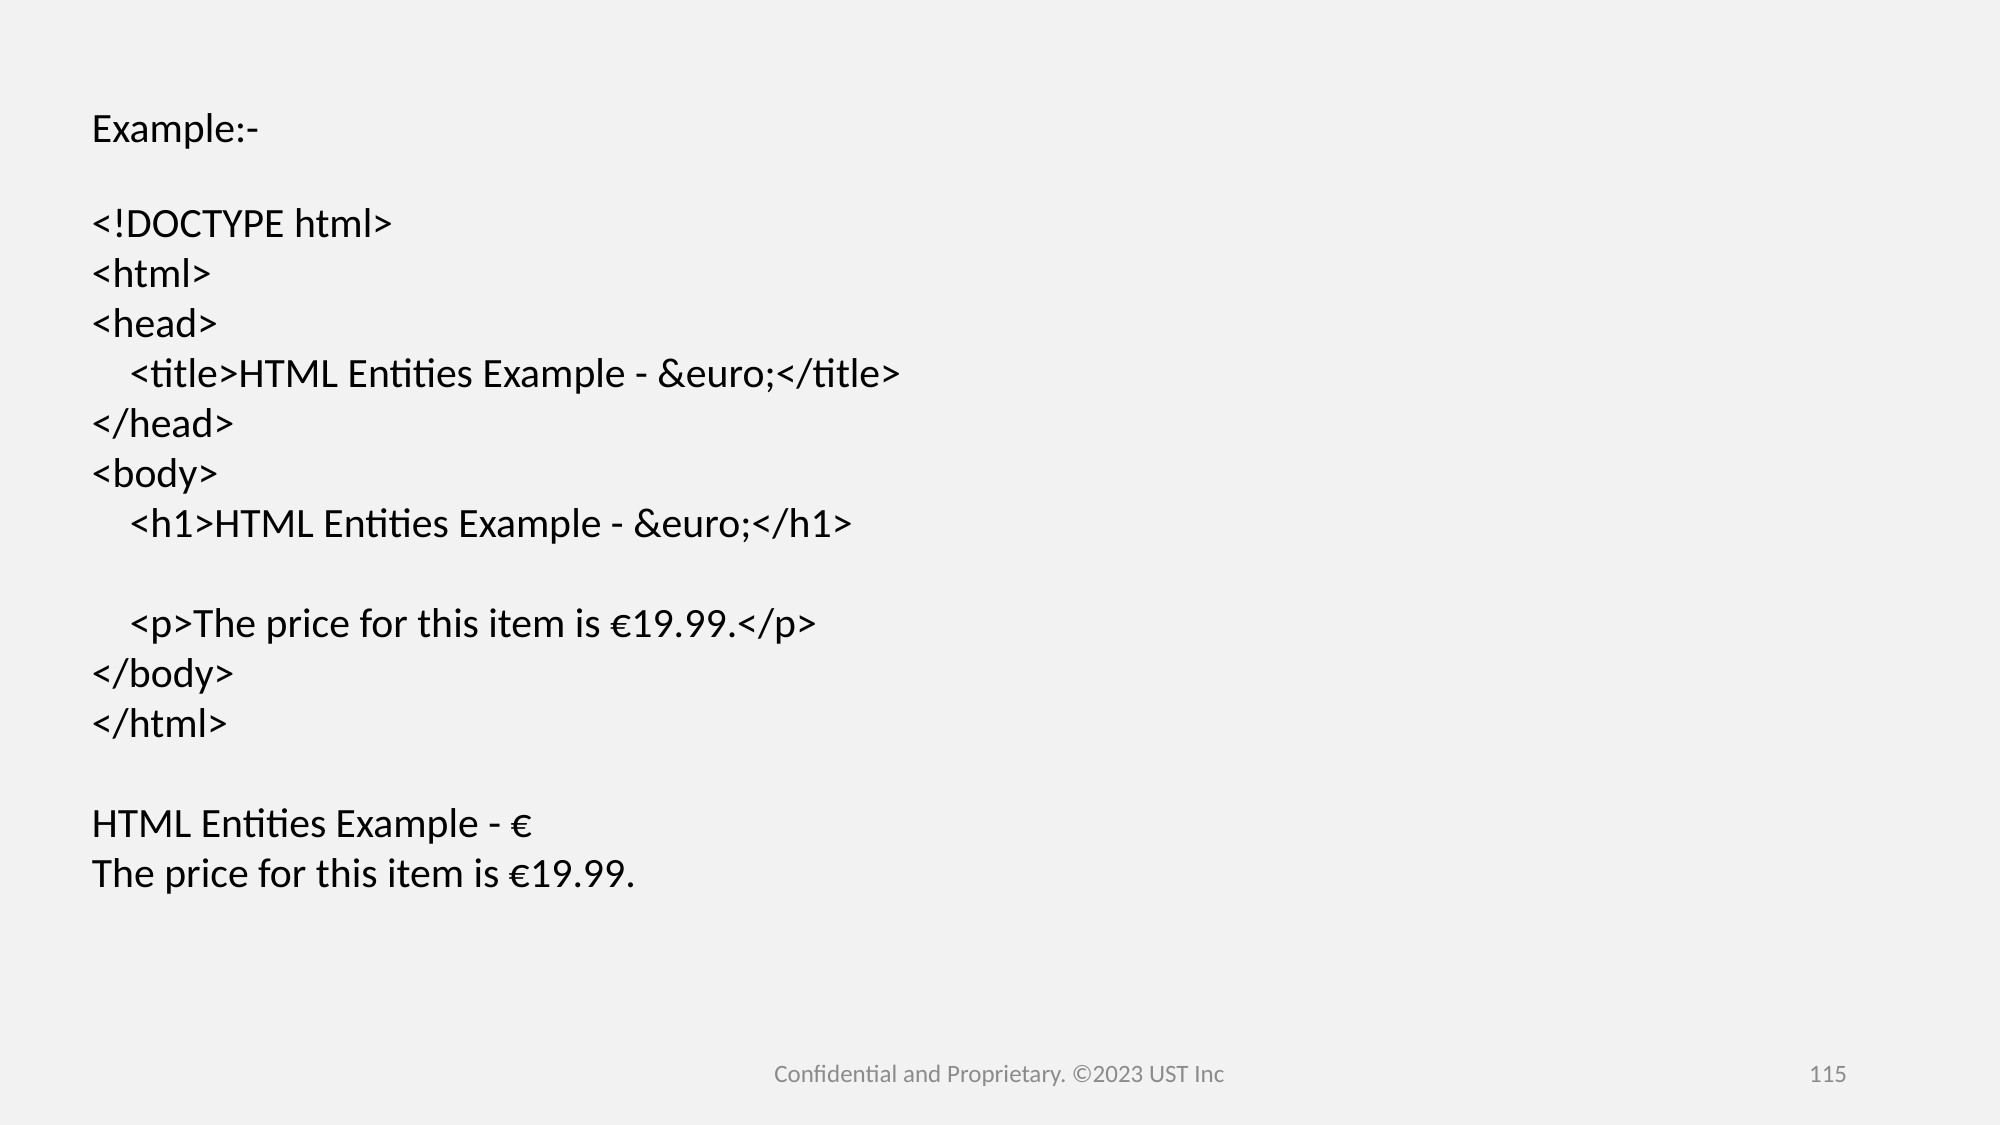

#
Example:-

<!DOCTYPE html>
<html>
<head>
    <title>HTML Entities Example - &euro;</title>
</head>
<body>
    <h1>HTML Entities Example - &euro;</h1>

    <p>The price for this item is €19.99.</p>
</body>
</html>

HTML Entities Example - €
The price for this item is €19.99.

Confidential and Proprietary. ©2023 UST Inc
115